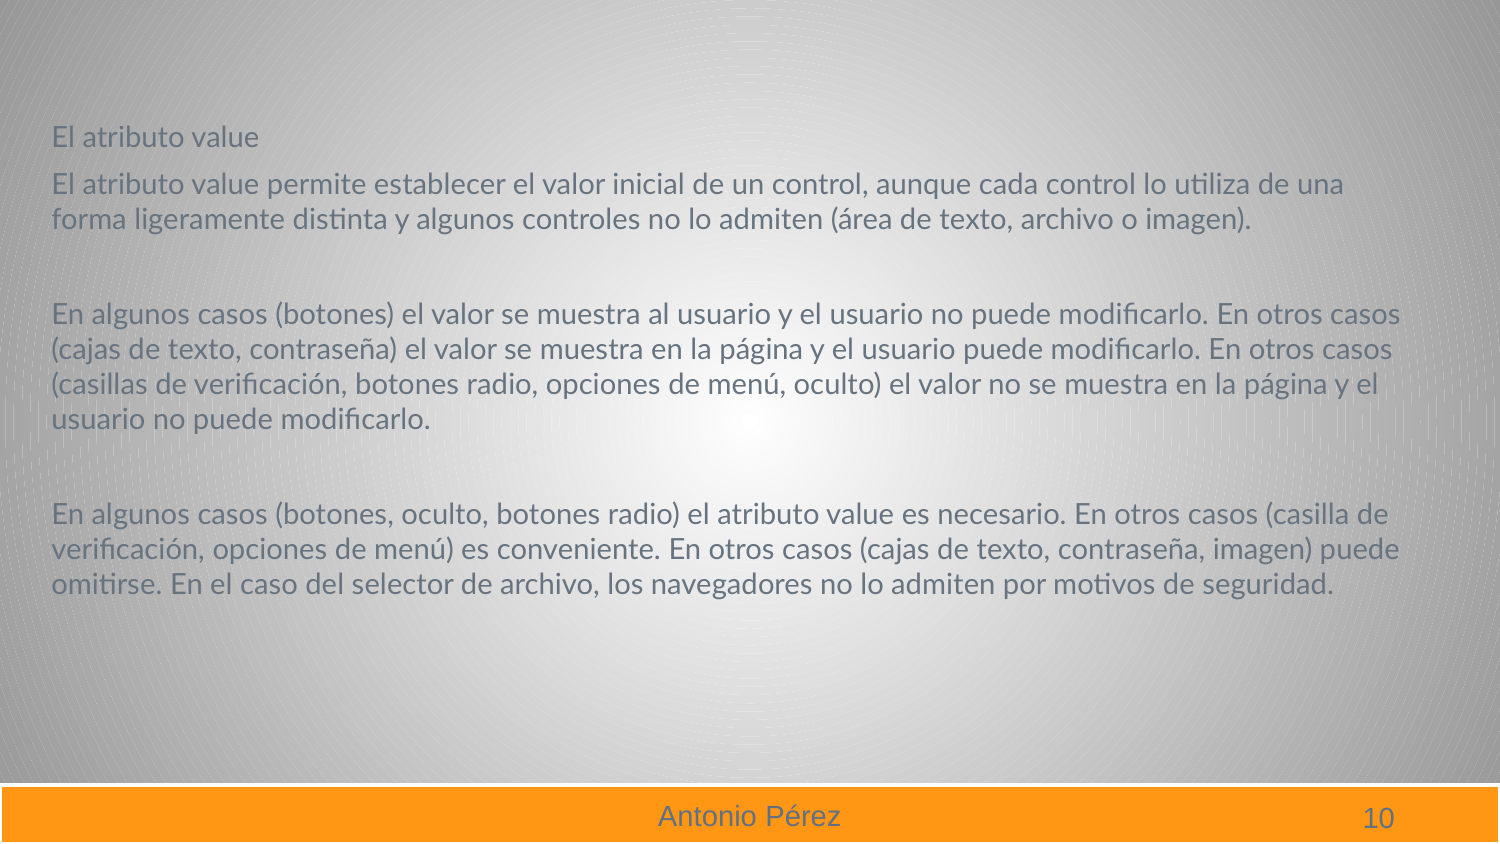

El atributo value
El atributo value permite establecer el valor inicial de un control, aunque cada control lo utiliza de una forma ligeramente distinta y algunos controles no lo admiten (área de texto, archivo o imagen).

En algunos casos (botones) el valor se muestra al usuario y el usuario no puede modificarlo. En otros casos (cajas de texto, contraseña) el valor se muestra en la página y el usuario puede modificarlo. En otros casos (casillas de verificación, botones radio, opciones de menú, oculto) el valor no se muestra en la página y el usuario no puede modificarlo.

En algunos casos (botones, oculto, botones radio) el atributo value es necesario. En otros casos (casilla de verificación, opciones de menú) es conveniente. En otros casos (cajas de texto, contraseña, imagen) puede omitirse. En el caso del selector de archivo, los navegadores no lo admiten por motivos de seguridad.
10